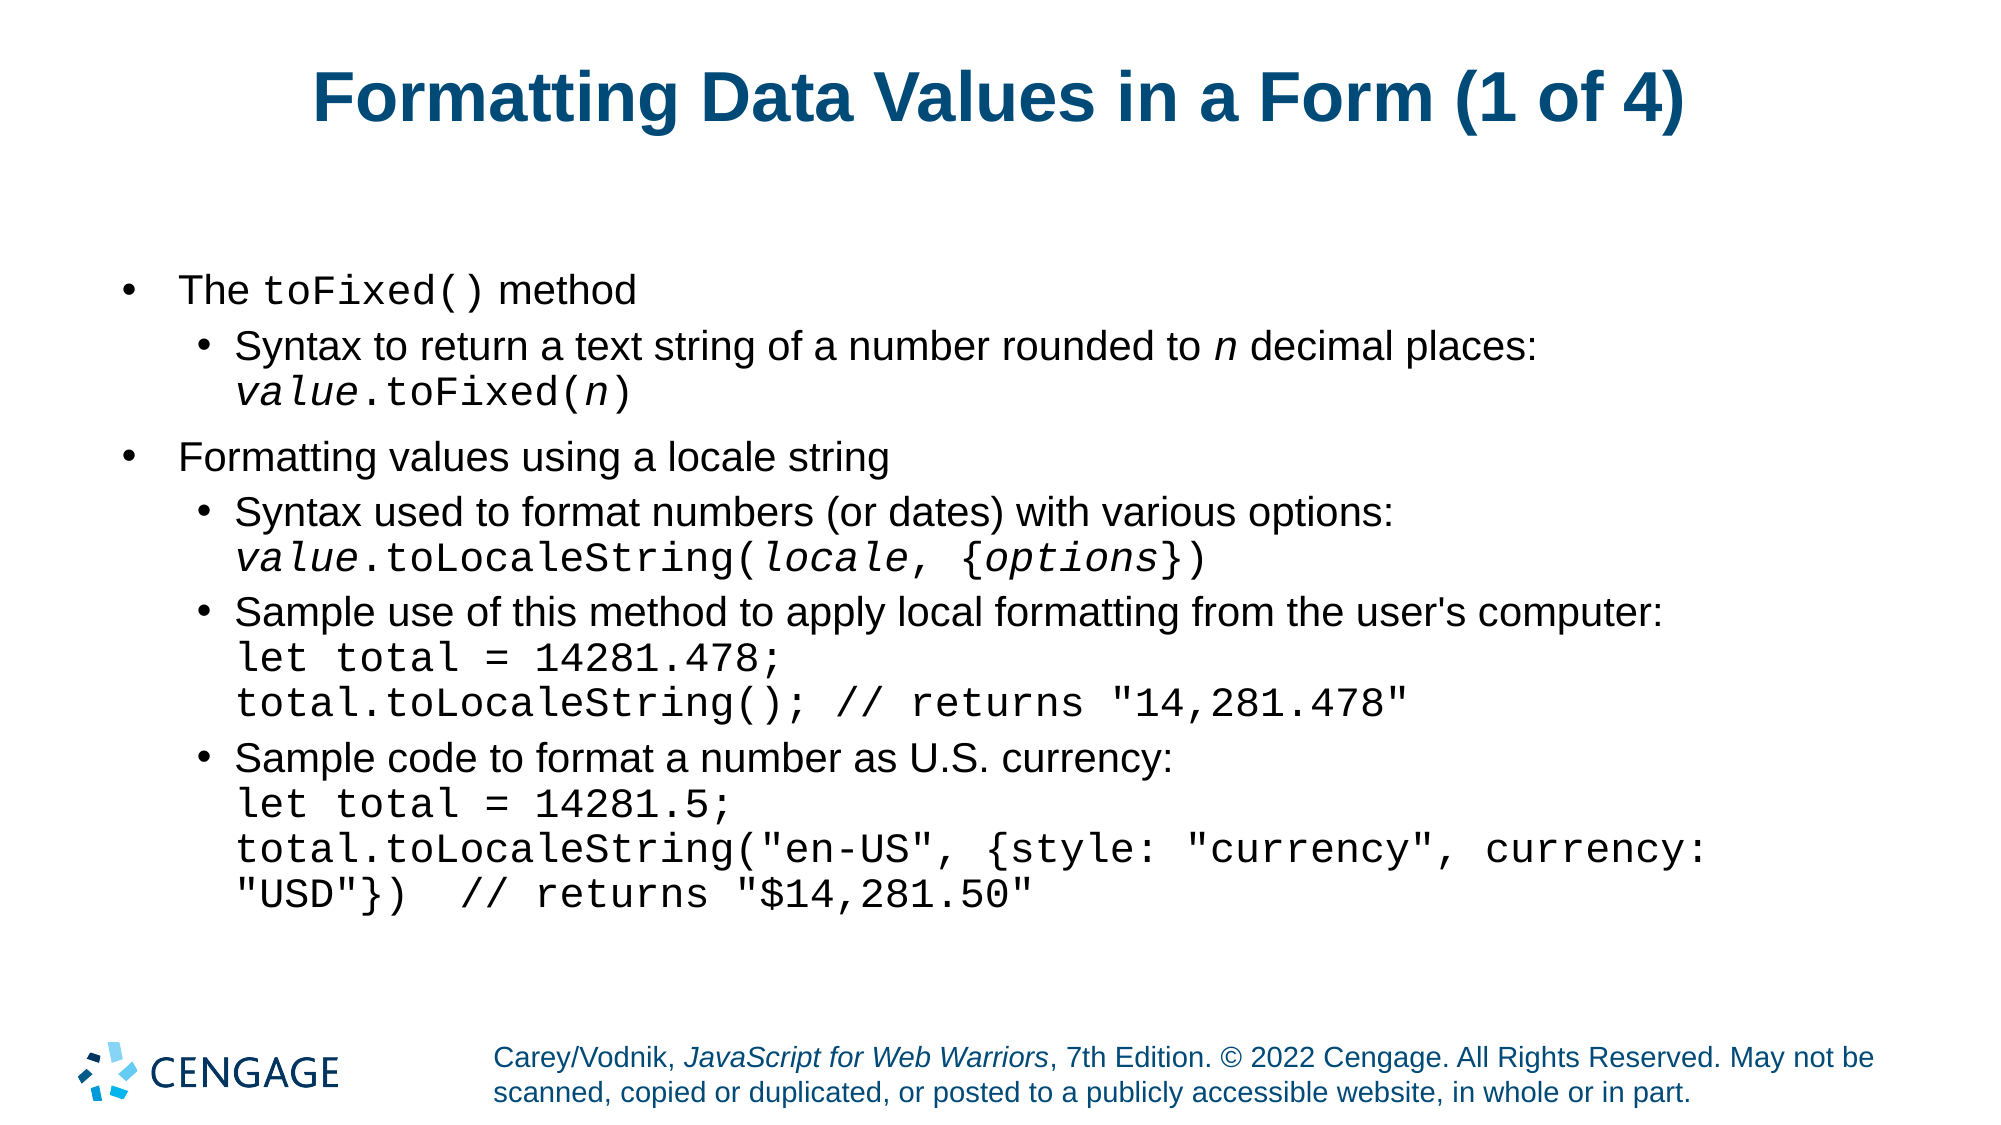

# Formatting Data Values in a Form (1 of 4)
The toFixed() method
Syntax to return a text string of a number rounded to n decimal places:
value.toFixed(n)
Formatting values using a locale string
Syntax used to format numbers (or dates) with various options:
value.toLocaleString(locale, {options})
Sample use of this method to apply local formatting from the user's computer:
let total = 14281.478;
total.toLocaleString(); // returns "14,281.478"
Sample code to format a number as U.S. currency:
let total = 14281.5;
total.toLocaleString("en-US", {style: "currency", currency: "USD"})  // returns "$14,281.50"